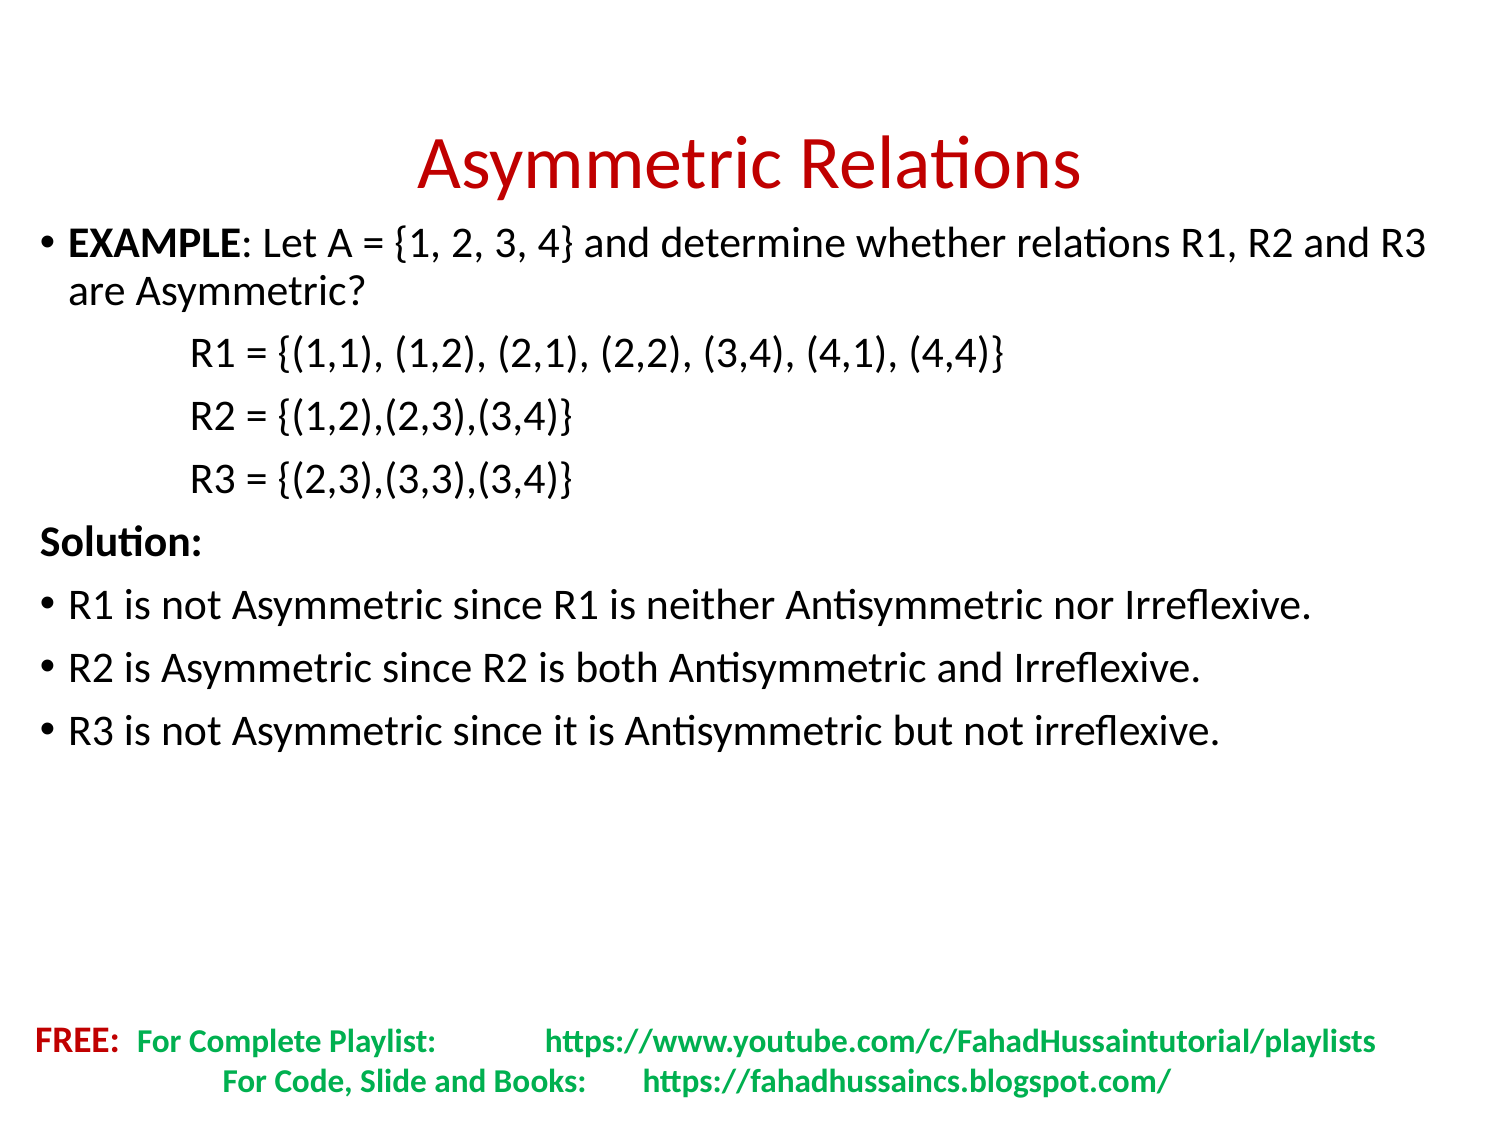

# Asymmetric Relations
EXAMPLE: Let A = {1, 2, 3, 4} and determine whether relations R1, R2 and R3 are Asymmetric?
	R1 = {(1,1), (1,2), (2,1), (2,2), (3,4), (4,1), (4,4)}
	R2 = {(1,2),(2,3),(3,4)}
	R3 = {(2,3),(3,3),(3,4)}
Solution:
R1 is not Asymmetric since R1 is neither Antisymmetric nor Irreflexive.
R2 is Asymmetric since R2 is both Antisymmetric and Irreflexive.
R3 is not Asymmetric since it is Antisymmetric but not irreflexive.

FREE:  For Complete Playlist: 	        https://www.youtube.com/c/FahadHussaintutorial/playlists
	     For Code, Slide and Books:	 https://fahadhussaincs.blogspot.com/